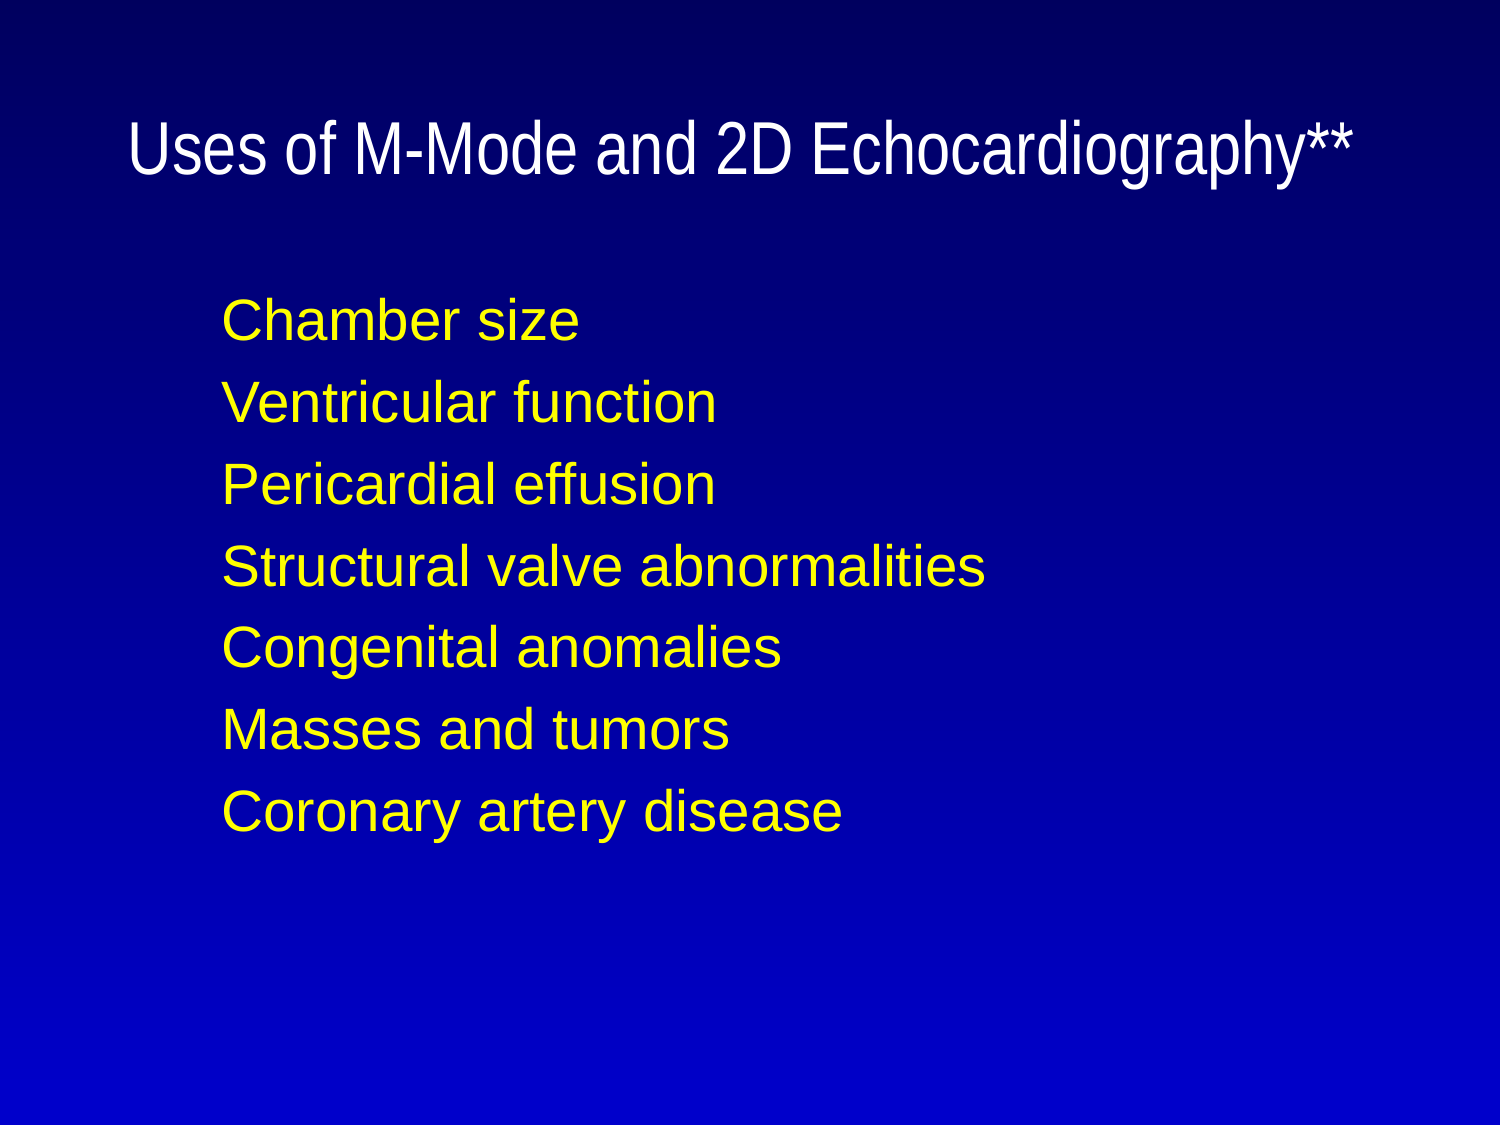

# Uses of M-Mode and 2D Echocardiography**
Chamber size
Ventricular function
Pericardial effusion
Structural valve abnormalities
Congenital anomalies
Masses and tumors
Coronary artery disease